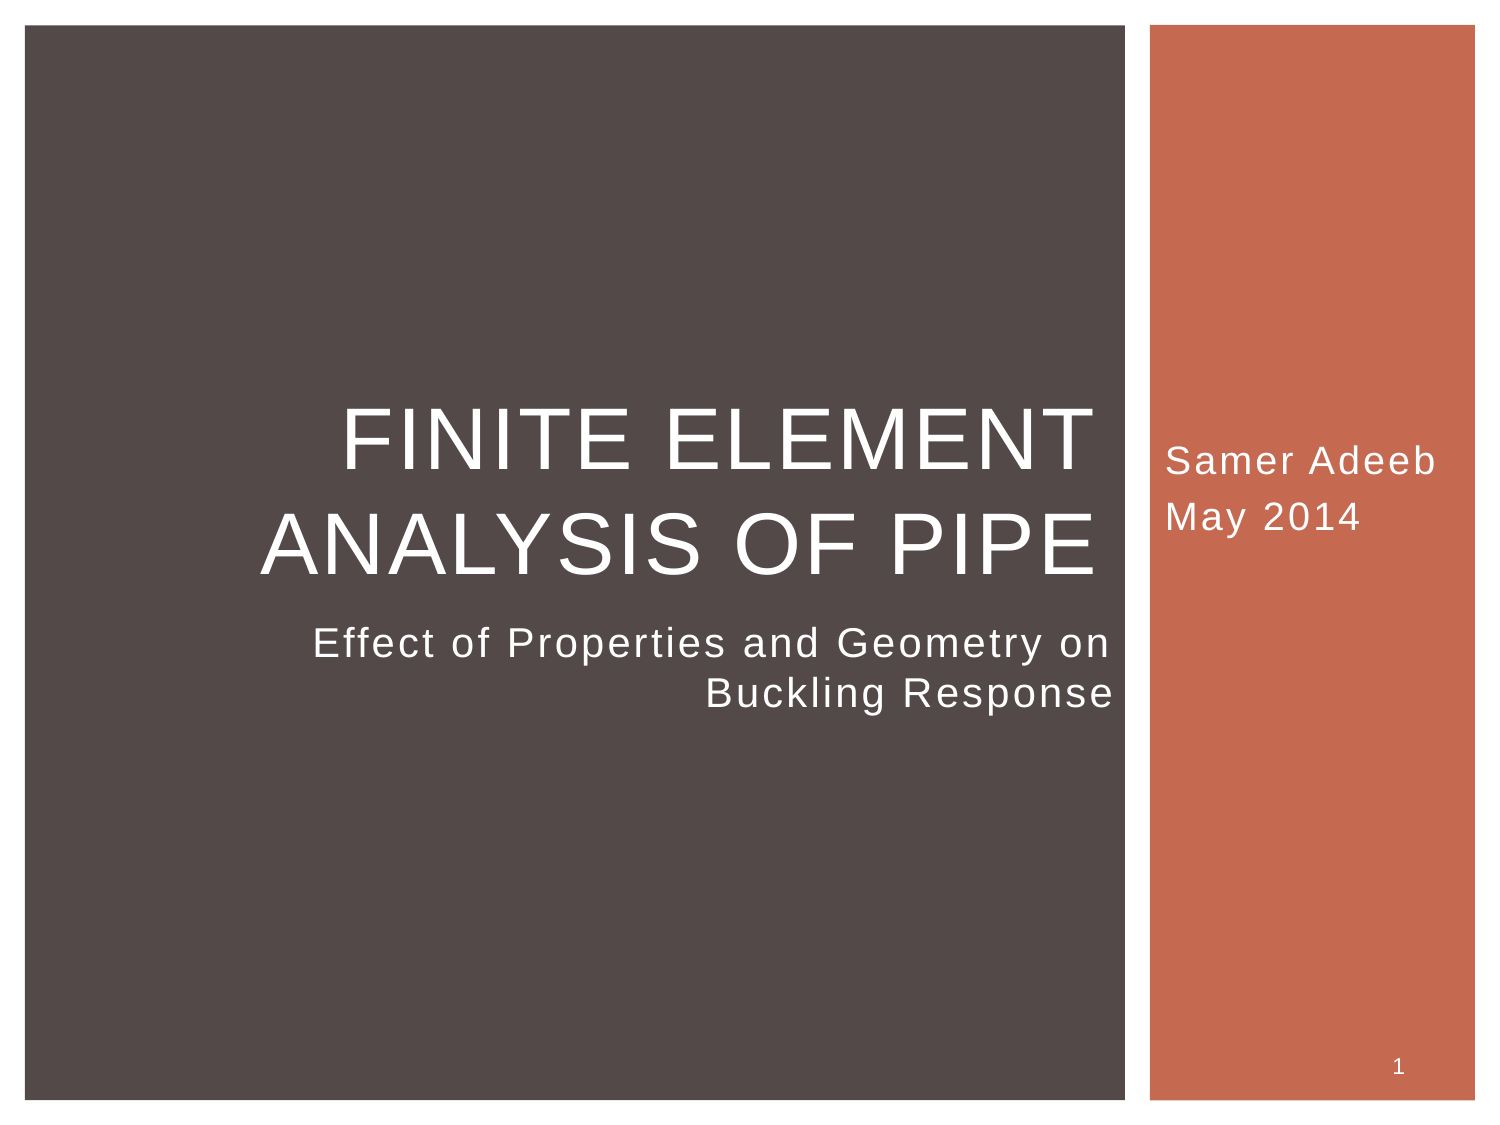

# Finite Element Analysis of pipe
Samer Adeeb
May 2014
Effect of Properties and Geometry on Buckling Response

1